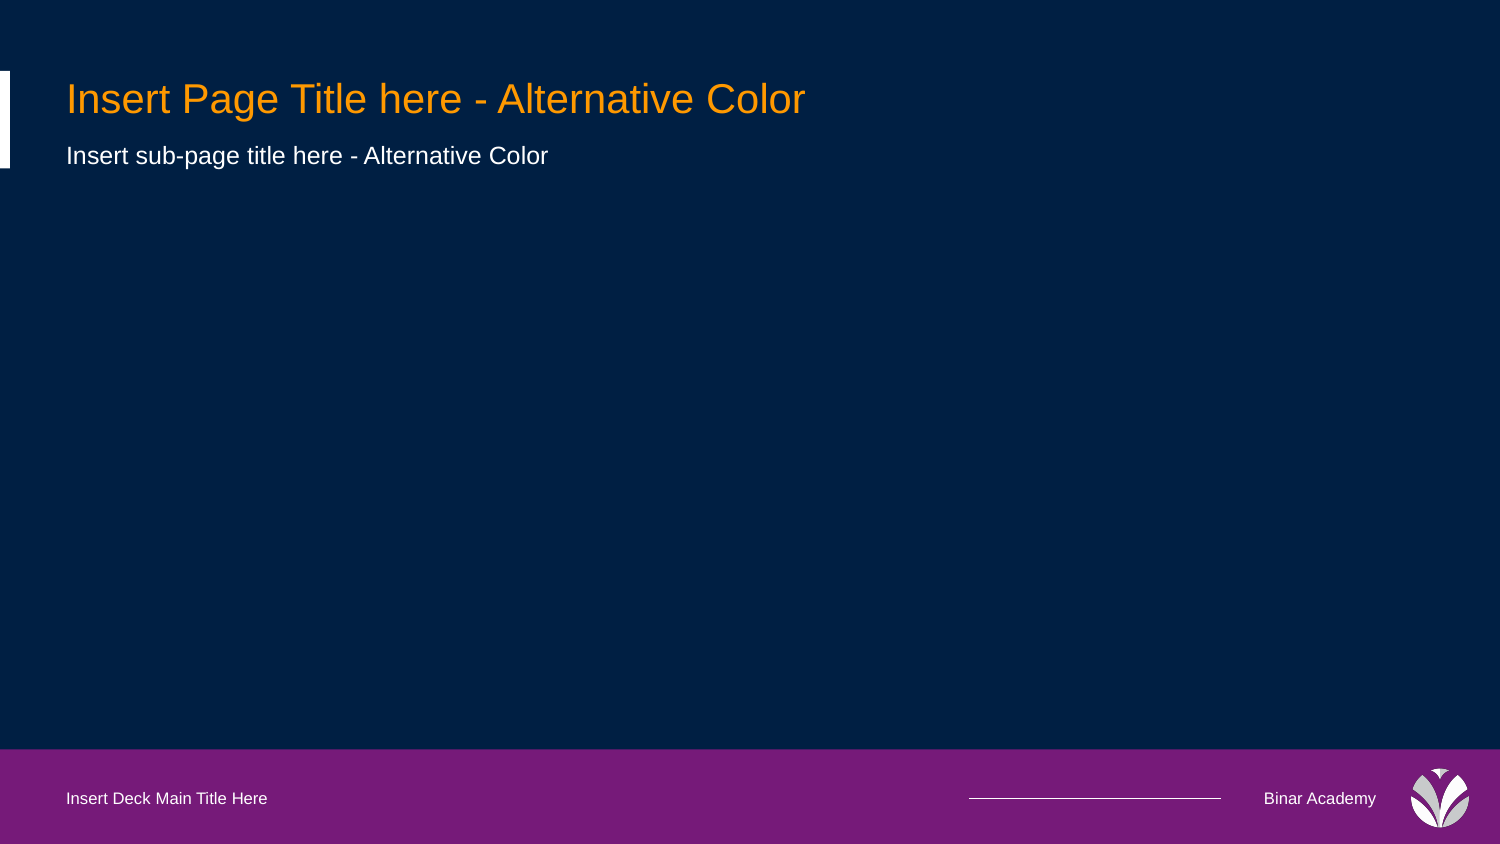

# Insert Page Title here - Alternative Color
Insert sub-page title here - Alternative Color
Insert Deck Main Title Here
Binar Academy